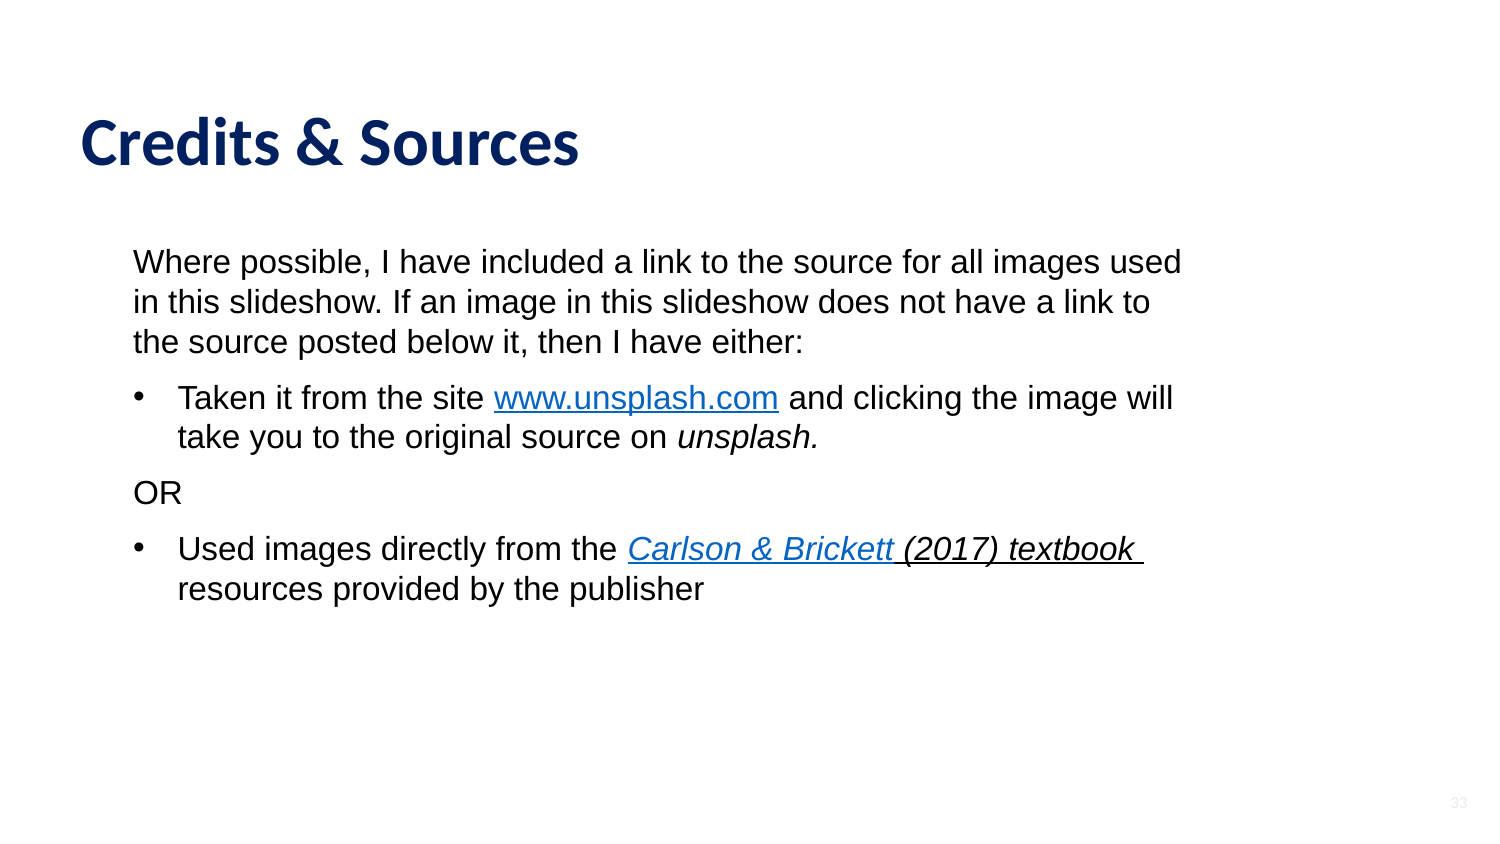

# Credits & Sources
Where possible, I have included a link to the source for all images used in this slideshow. If an image in this slideshow does not have a link to the source posted below it, then I have either:
Taken it from the site www.unsplash.com and clicking the image will take you to the original source on unsplash.
OR
Used images directly from the Carlson & Brickett (2017) textbook resources provided by the publisher

33